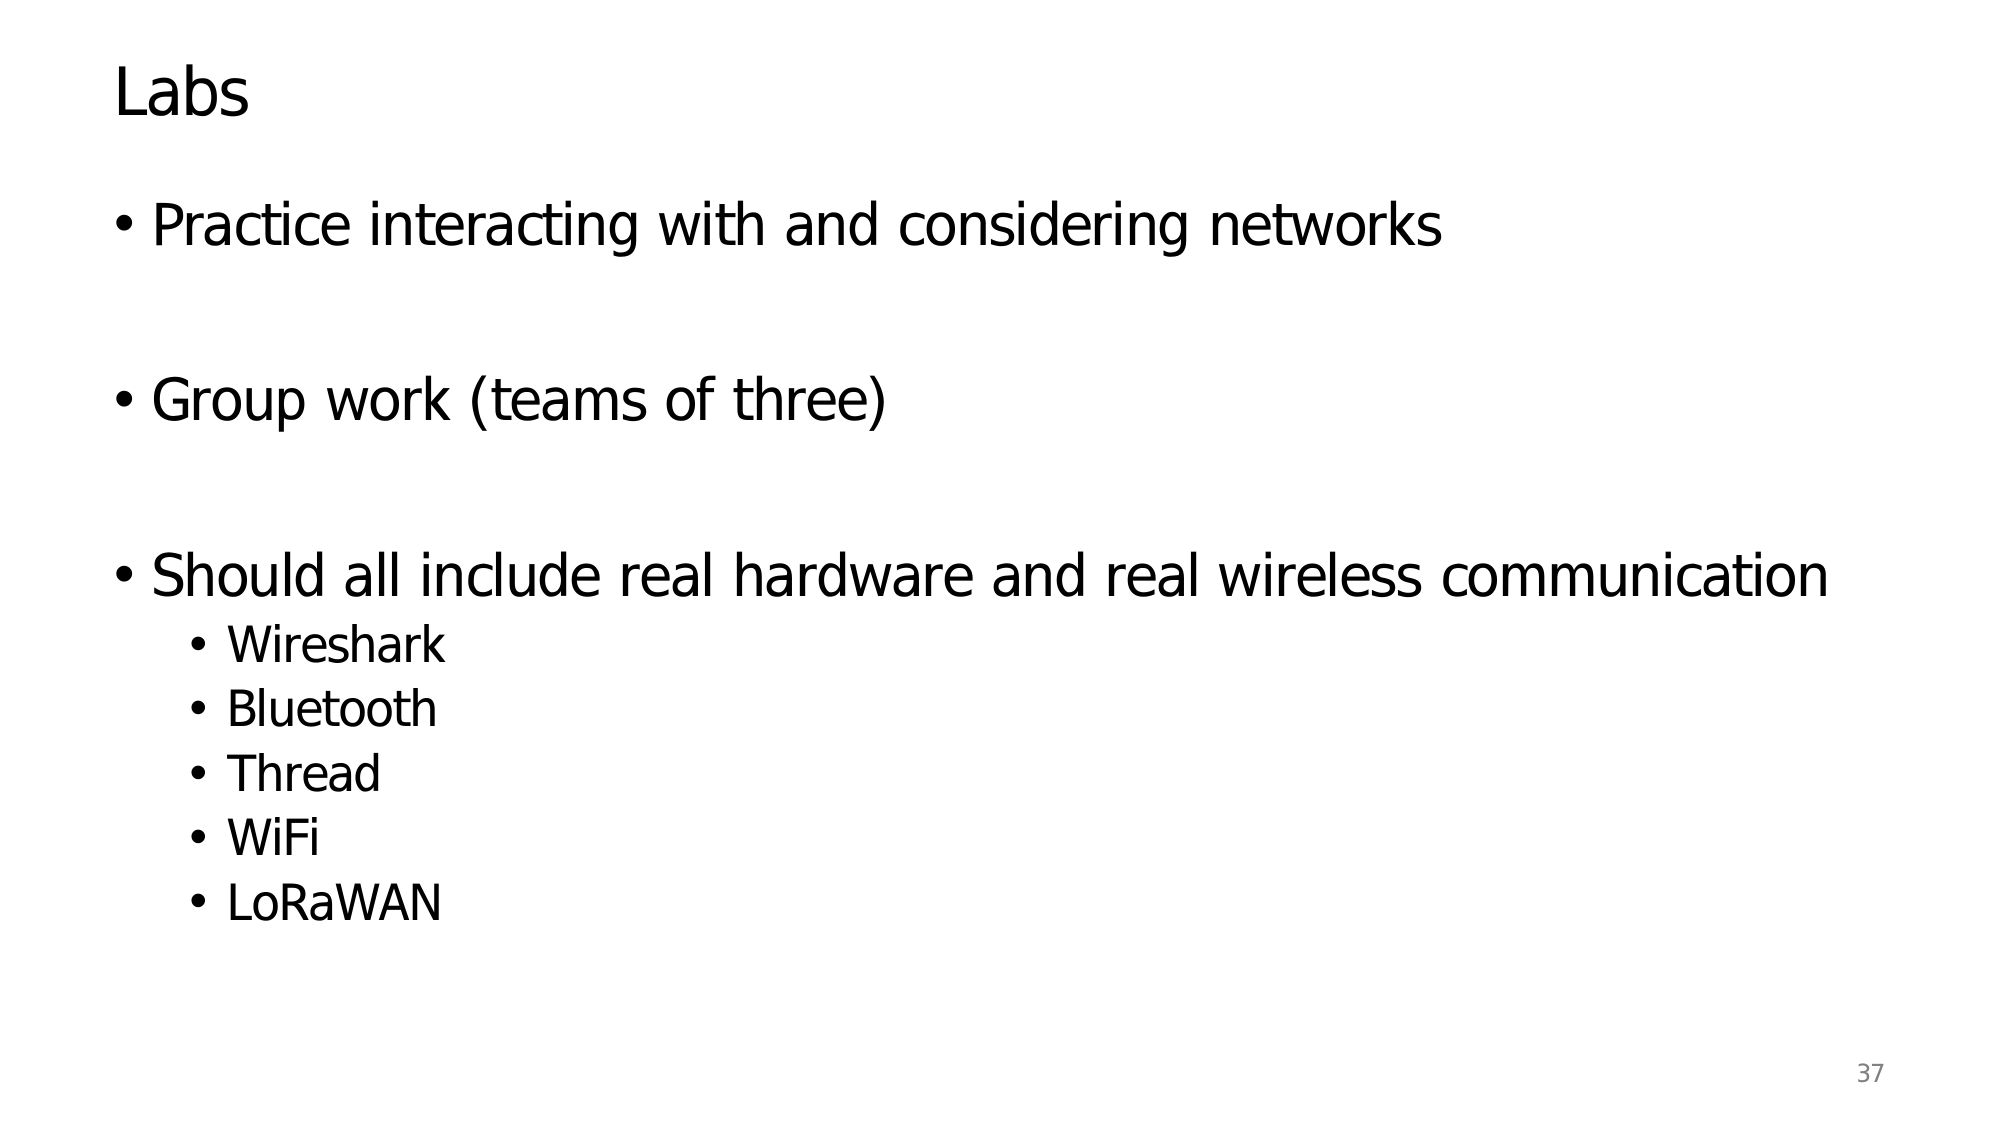

# Labs
Practice interacting with and considering networks

Group work (teams of three)

Should all include real hardware and real wireless communication
Wireshark
Bluetooth
Thread
WiFi
LoRaWAN

37